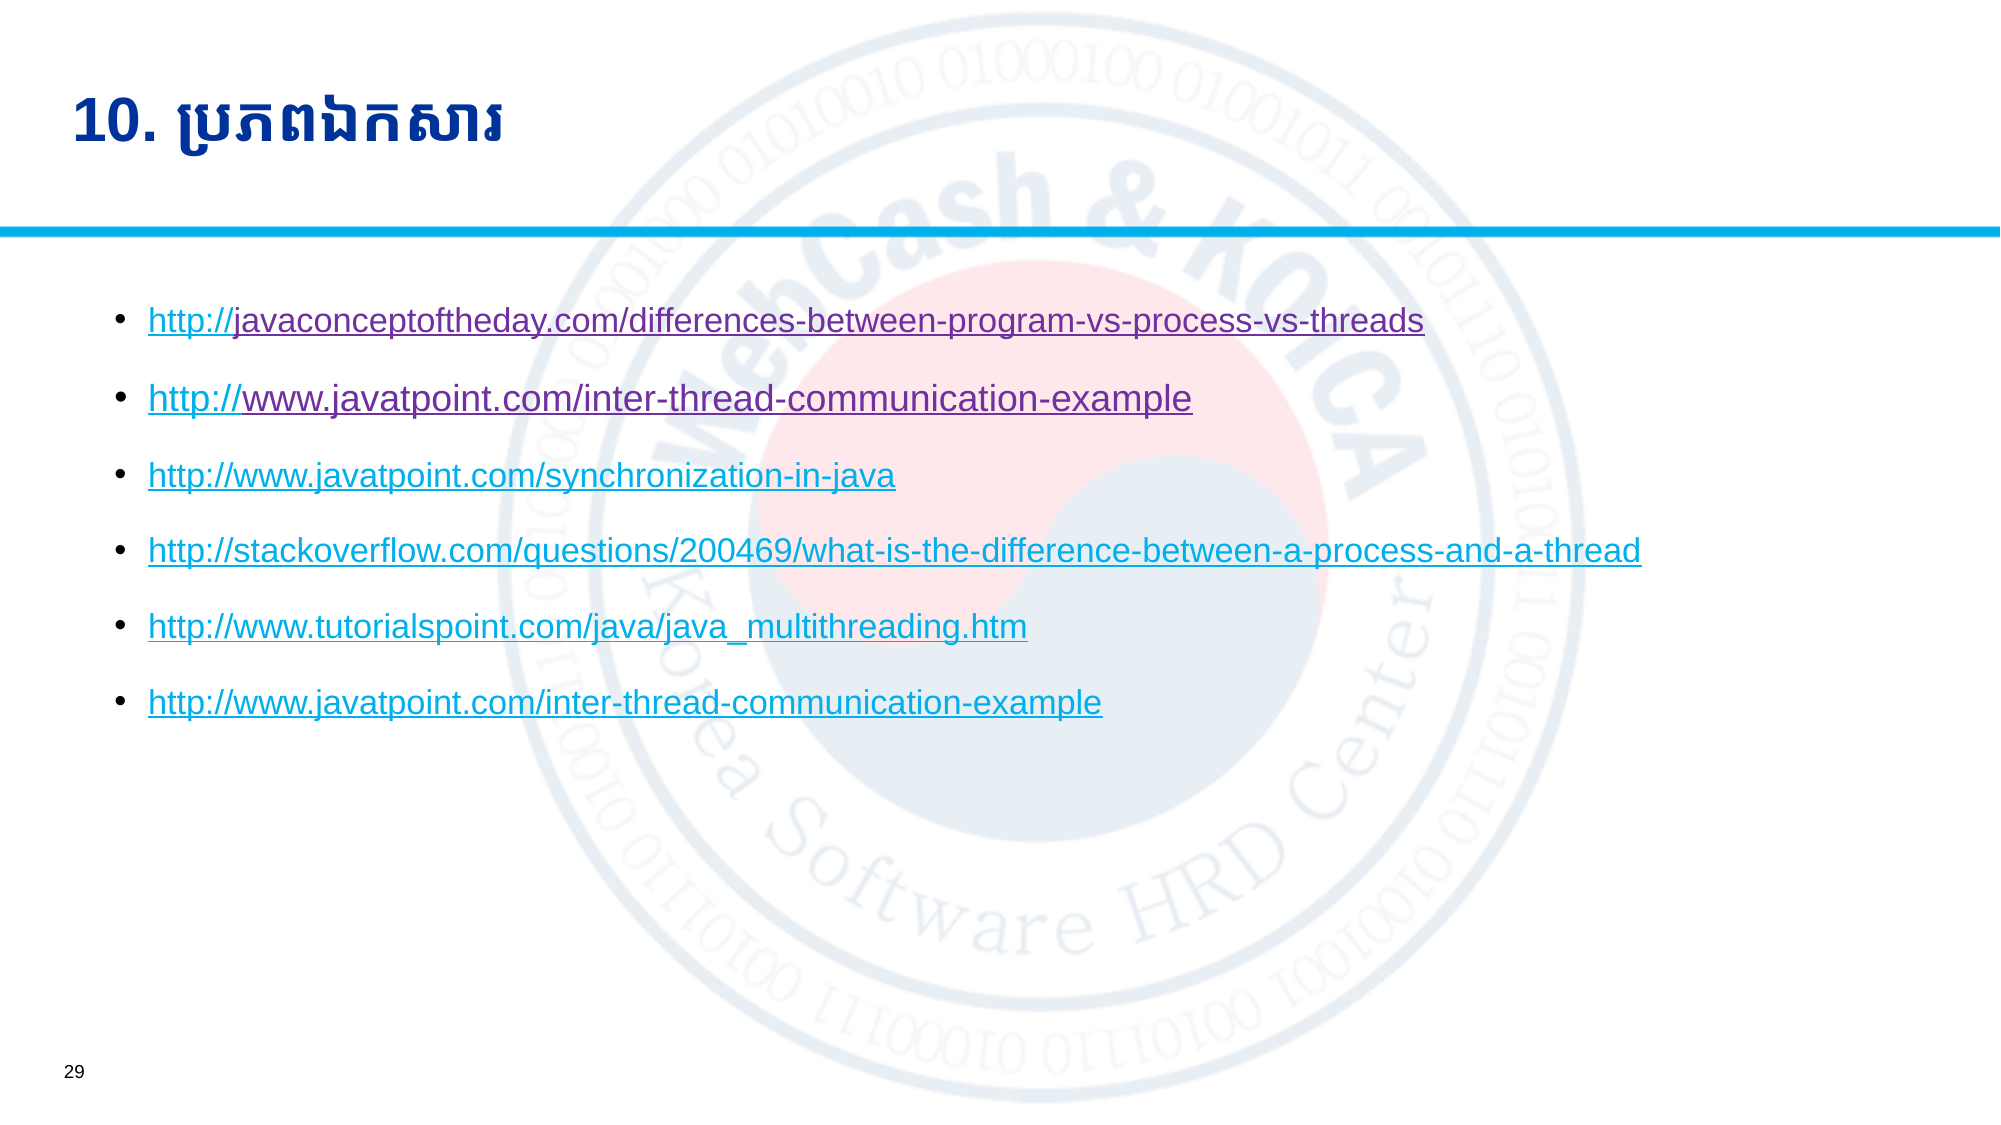

# 10. ប្រភពឯកសារ
http://javaconceptoftheday.com/differences-between-program-vs-process-vs-threads
http://www.javatpoint.com/inter-thread-communication-example
http://www.javatpoint.com/synchronization-in-java
http://stackoverflow.com/questions/200469/what-is-the-difference-between-a-process-and-a-thread
http://www.tutorialspoint.com/java/java_multithreading.htm
http://www.javatpoint.com/inter-thread-communication-example

29